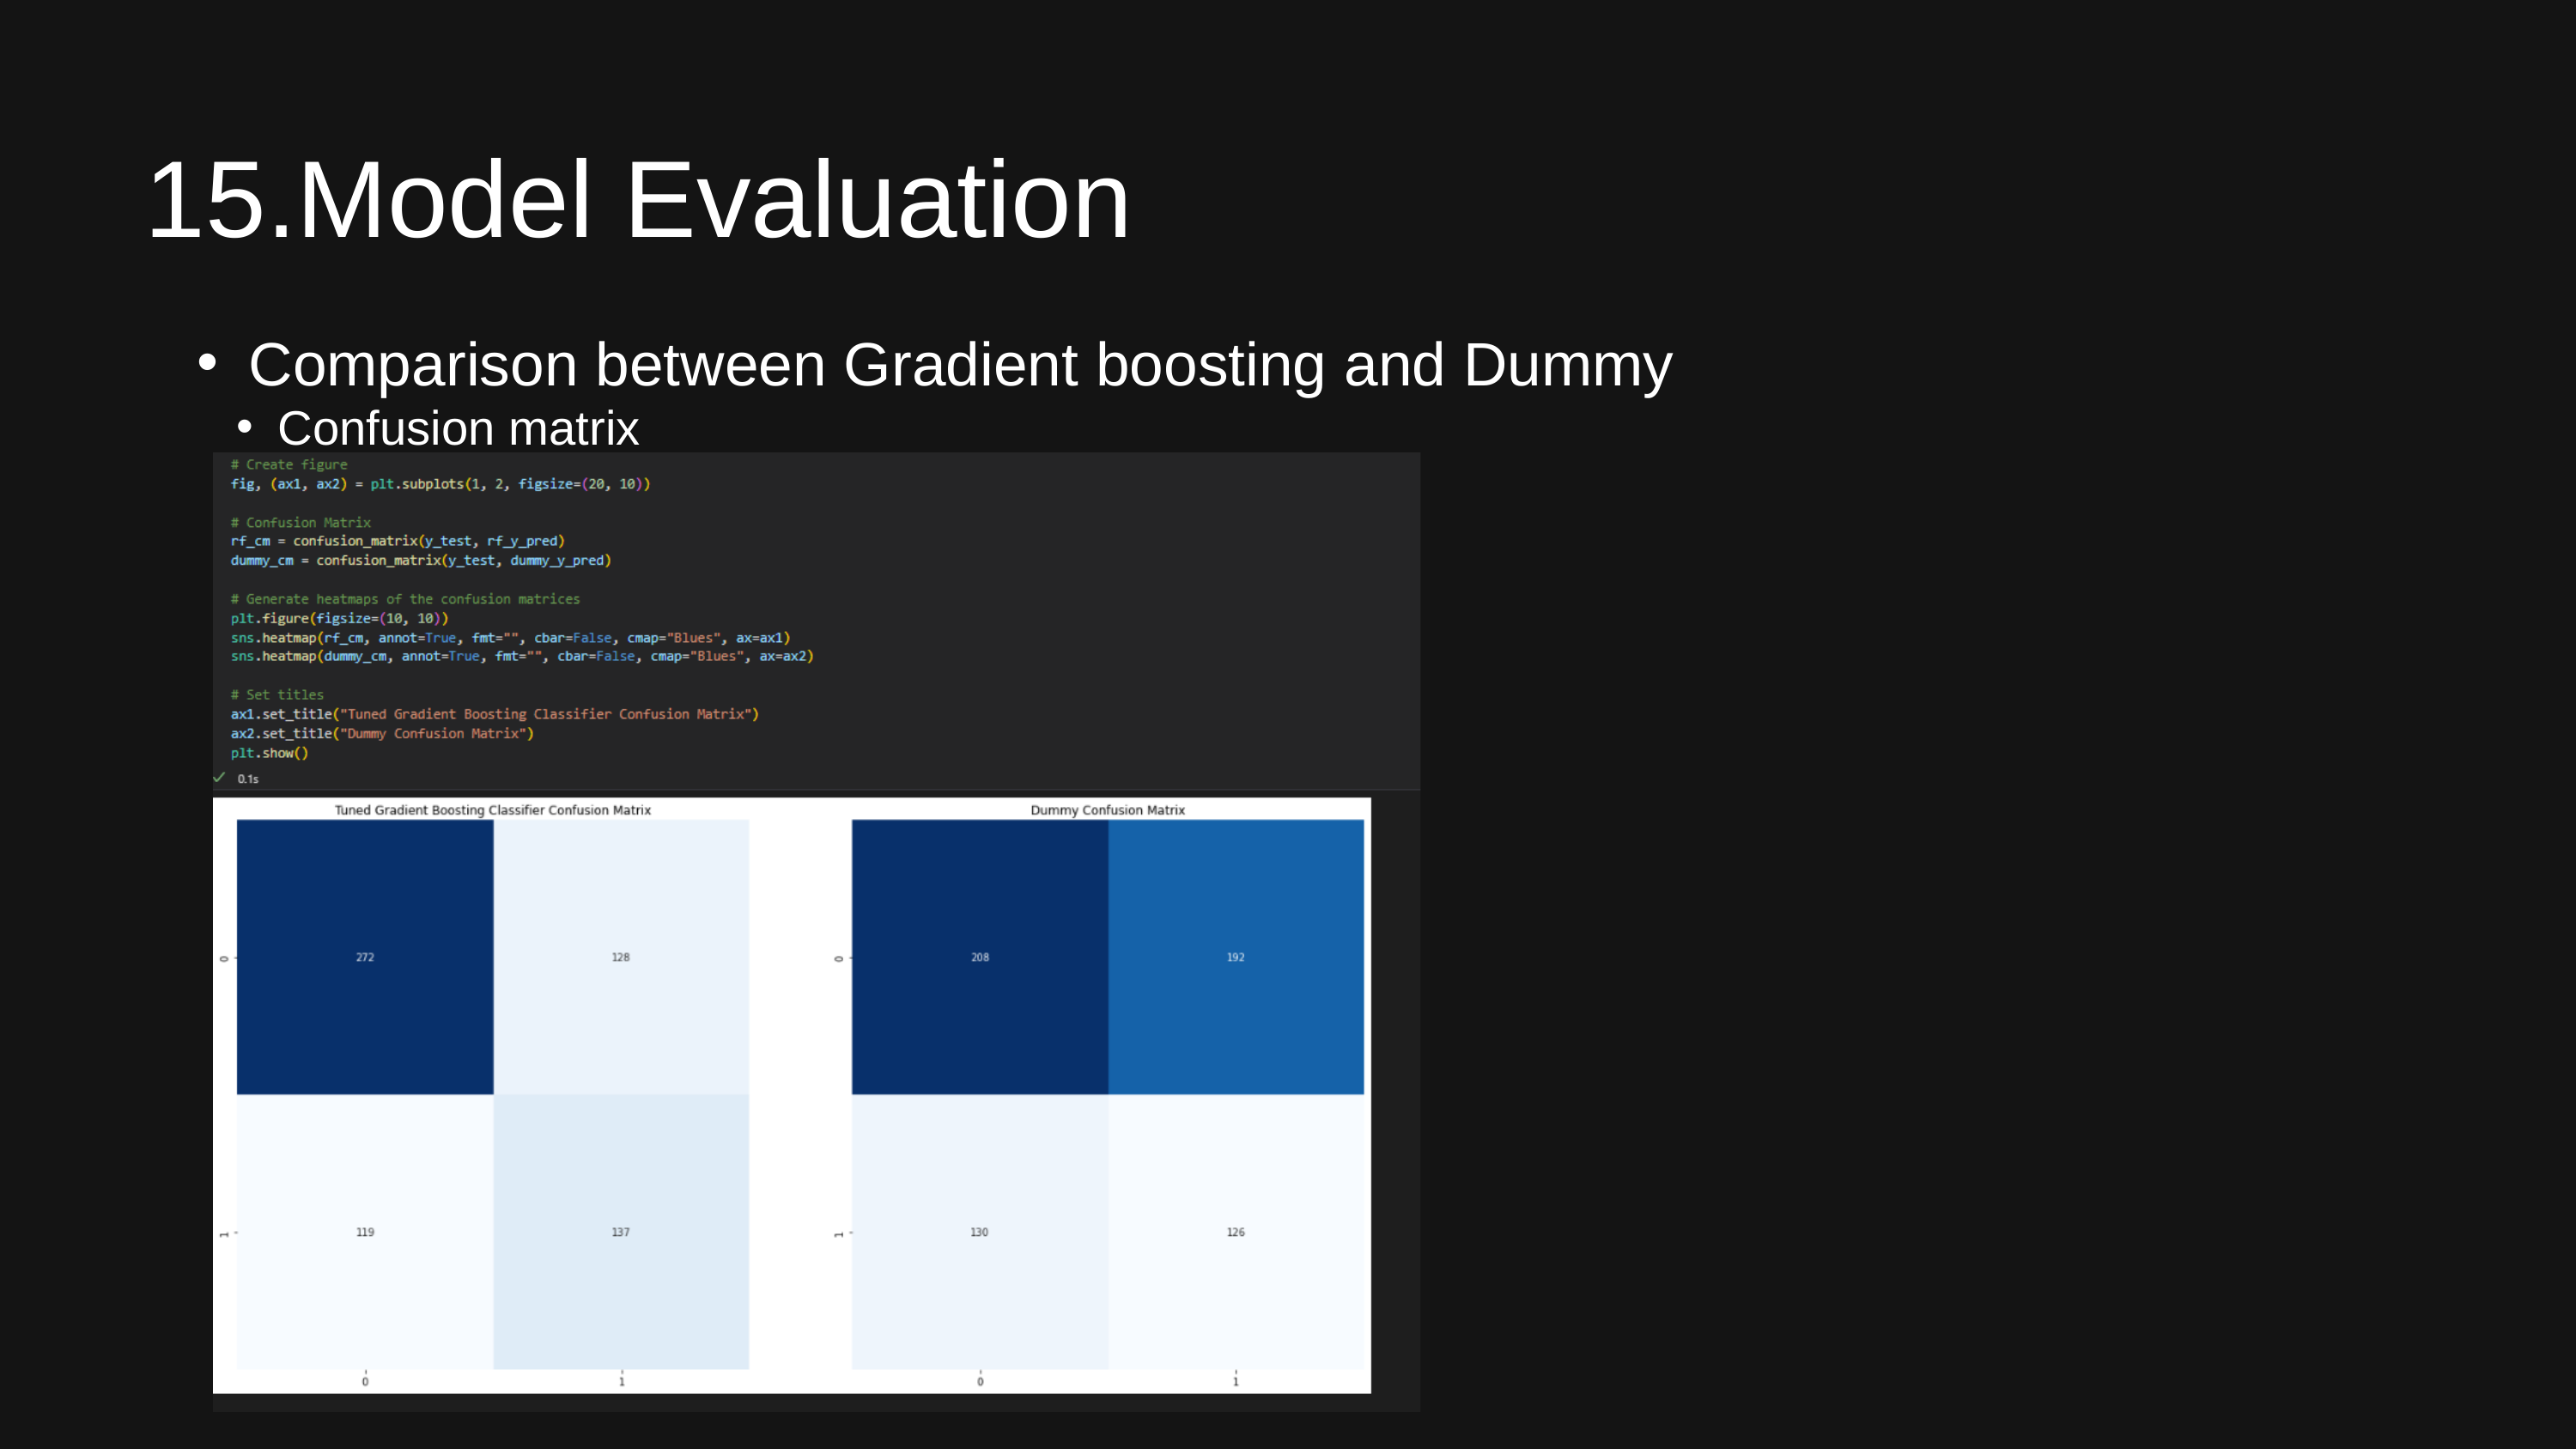

15.Model Evaluation
Comparison between Gradient boosting and Dummy
Confusion matrix